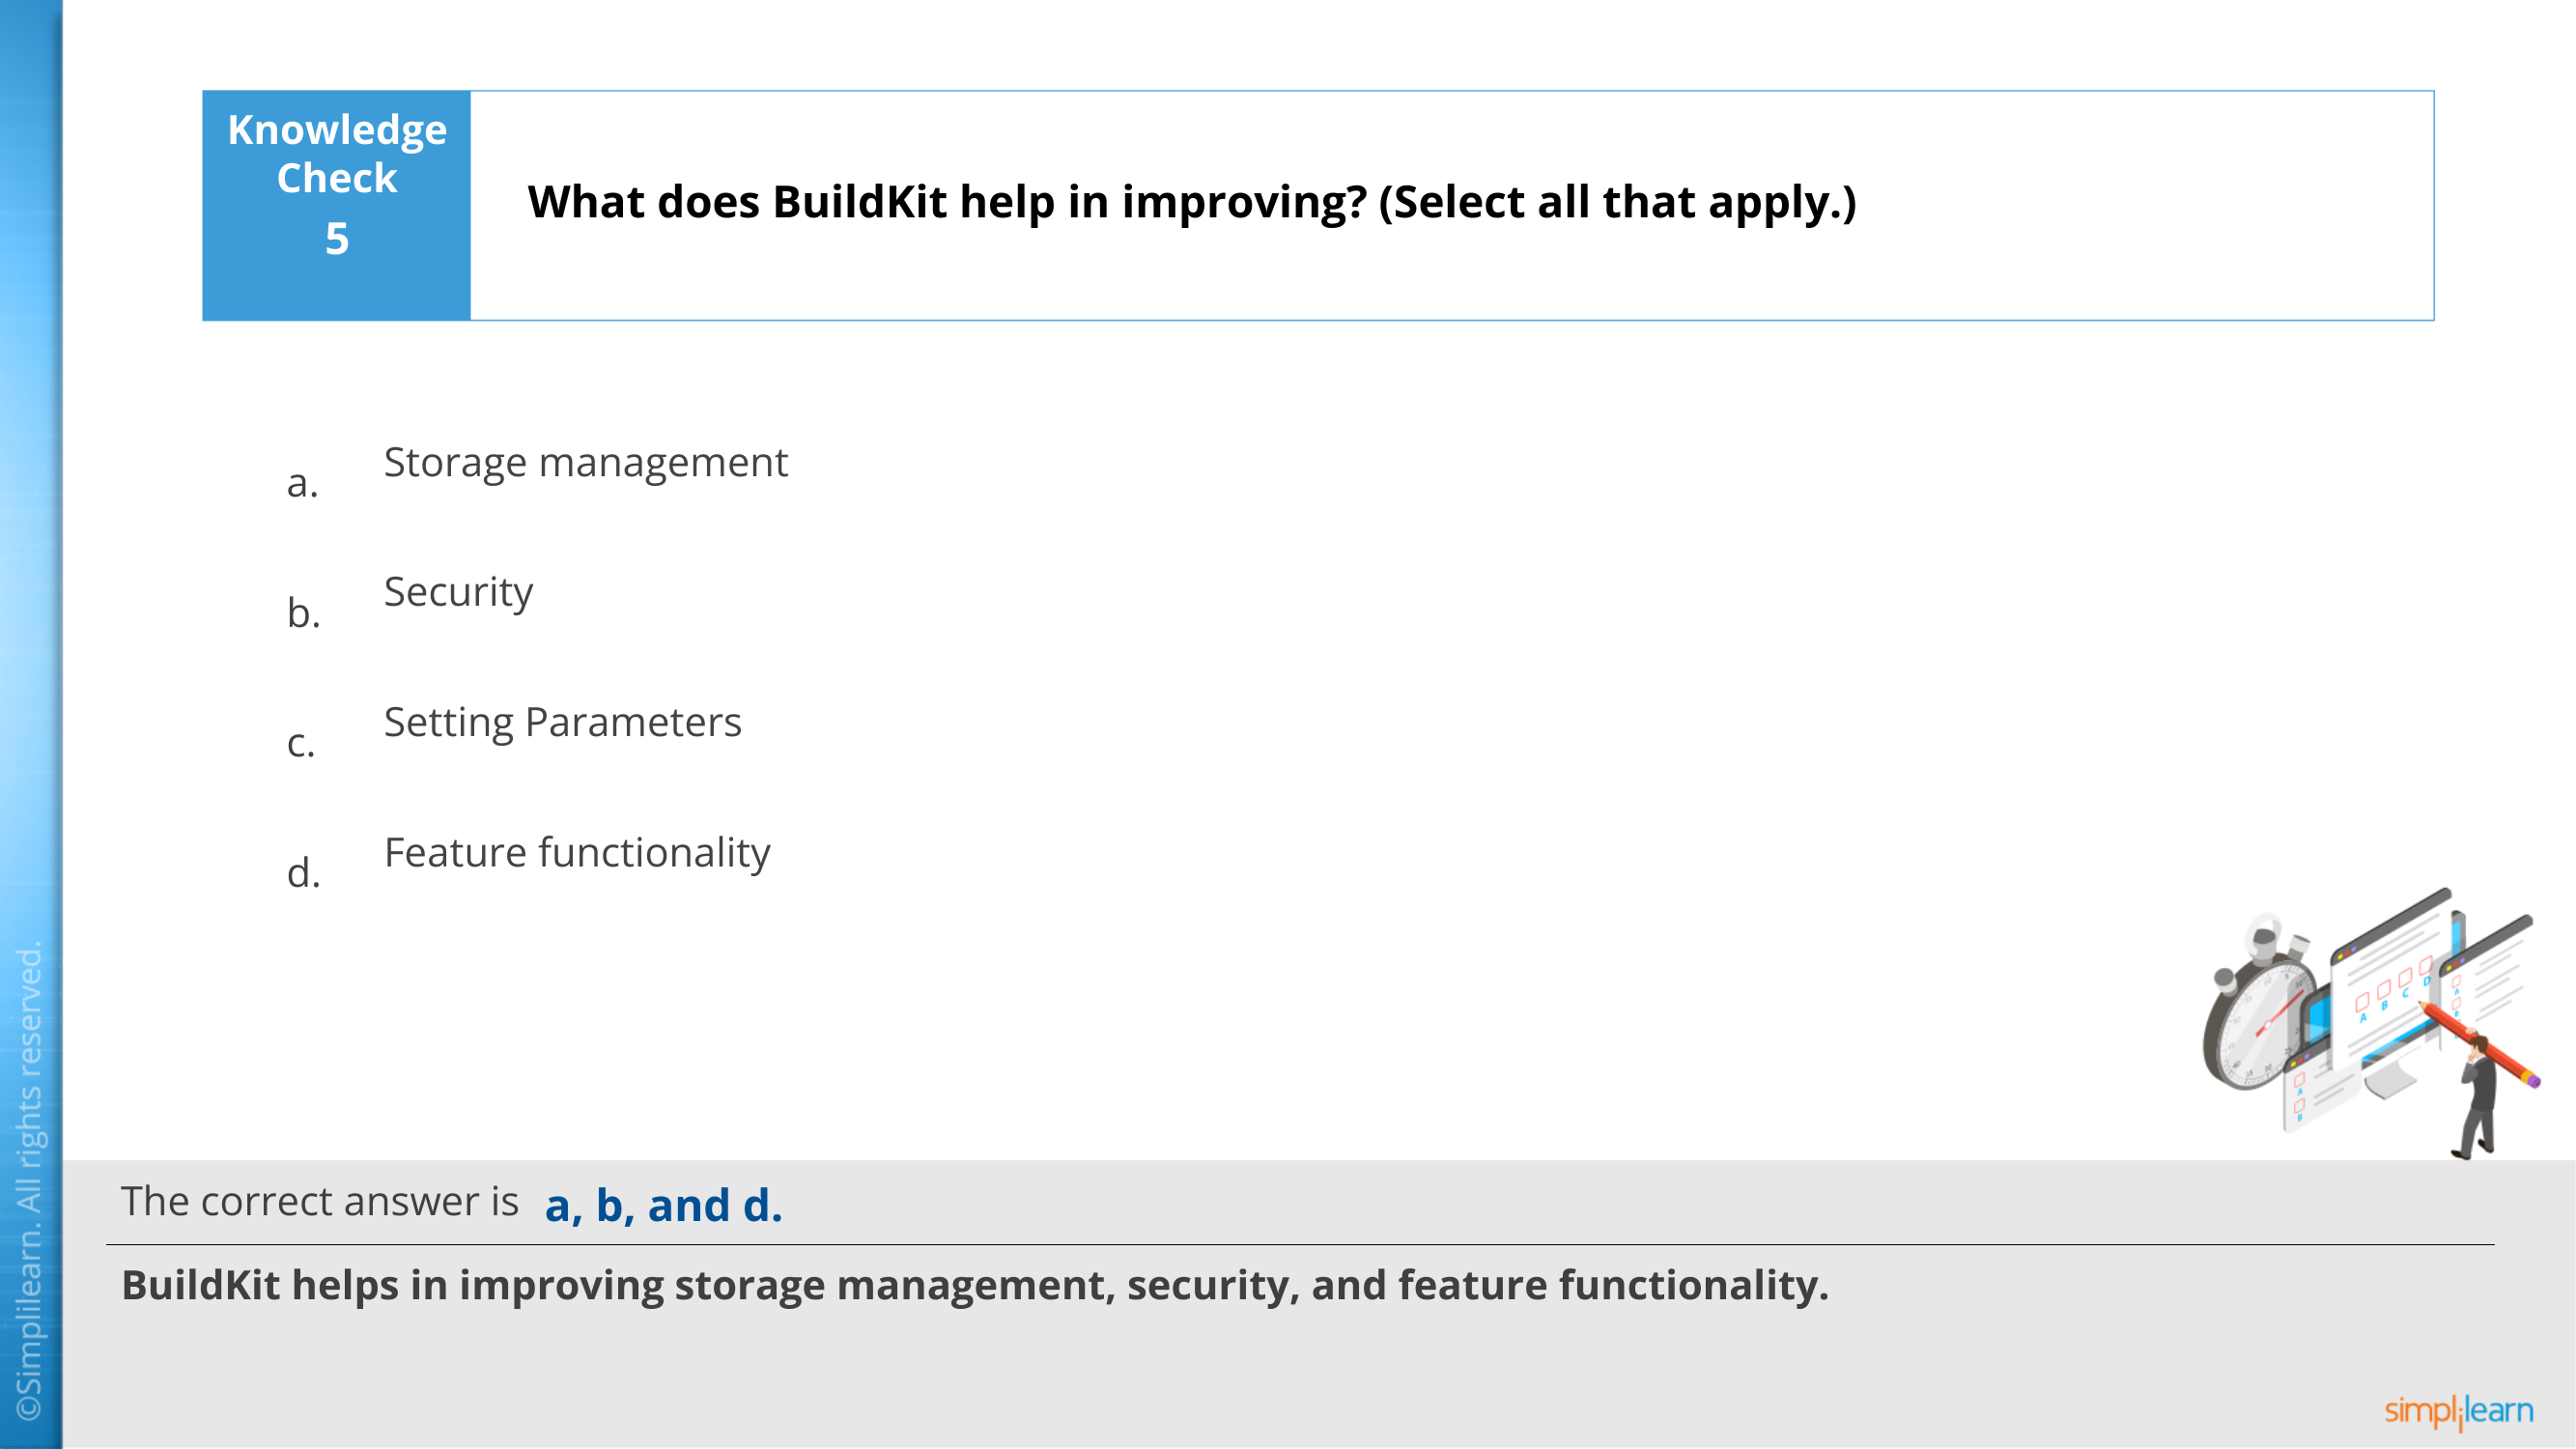

What does BuildKit help in improving? (Select all that apply.)
5
Storage management
Security
Setting Parameters
Feature functionality

a, b, and d.
BuildKit helps in improving storage management, security, and feature functionality.